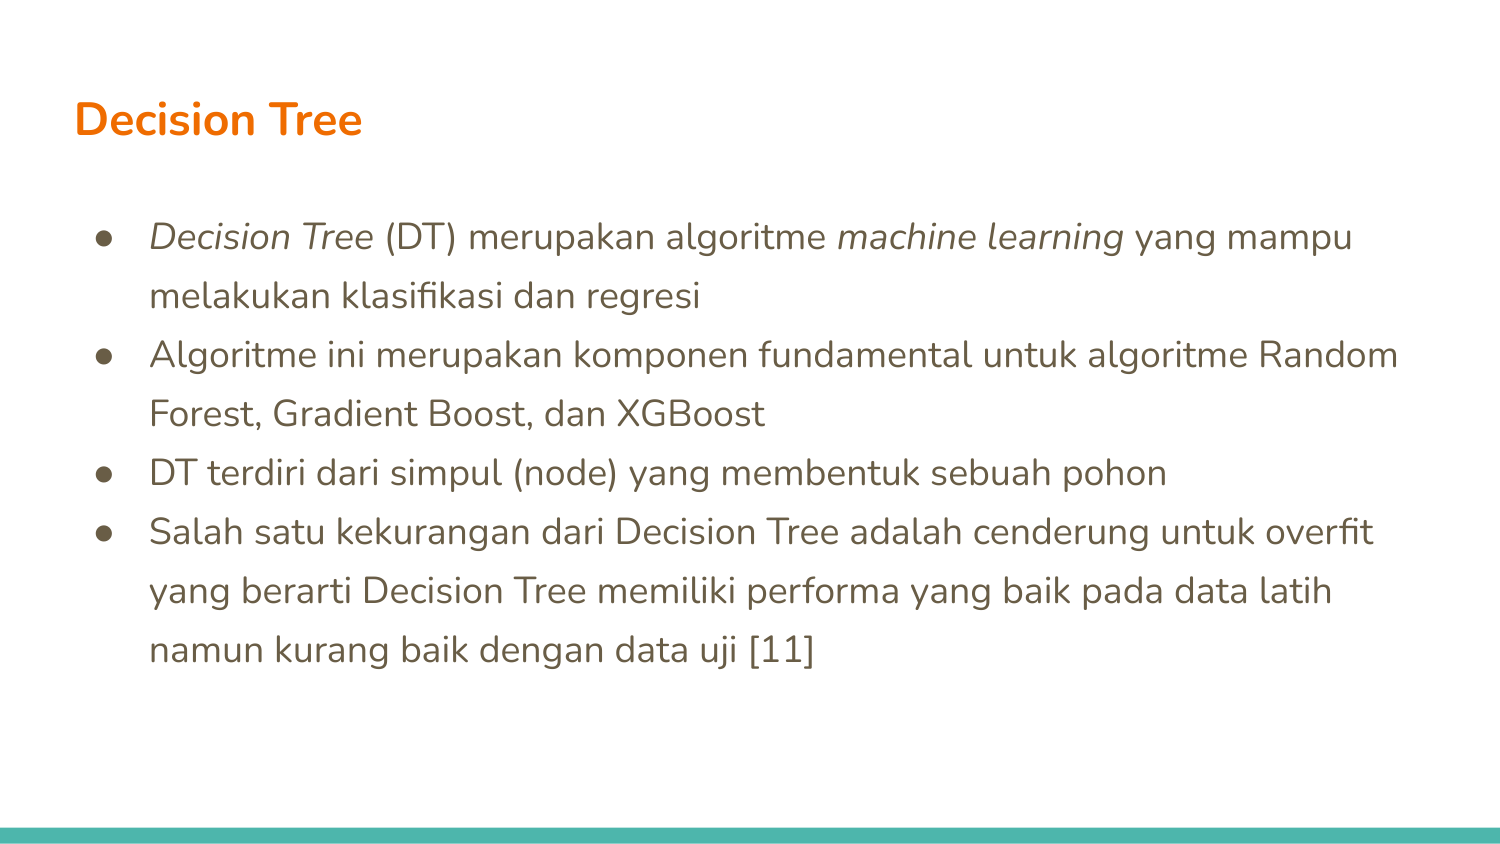

# Decision Tree
Decision Tree (DT) merupakan algoritme machine learning yang mampu melakukan klasifikasi dan regresi
Algoritme ini merupakan komponen fundamental untuk algoritme Random Forest, Gradient Boost, dan XGBoost
DT terdiri dari simpul (node) yang membentuk sebuah pohon
Salah satu kekurangan dari Decision Tree adalah cenderung untuk overfit yang berarti Decision Tree memiliki performa yang baik pada data latih namun kurang baik dengan data uji [11]